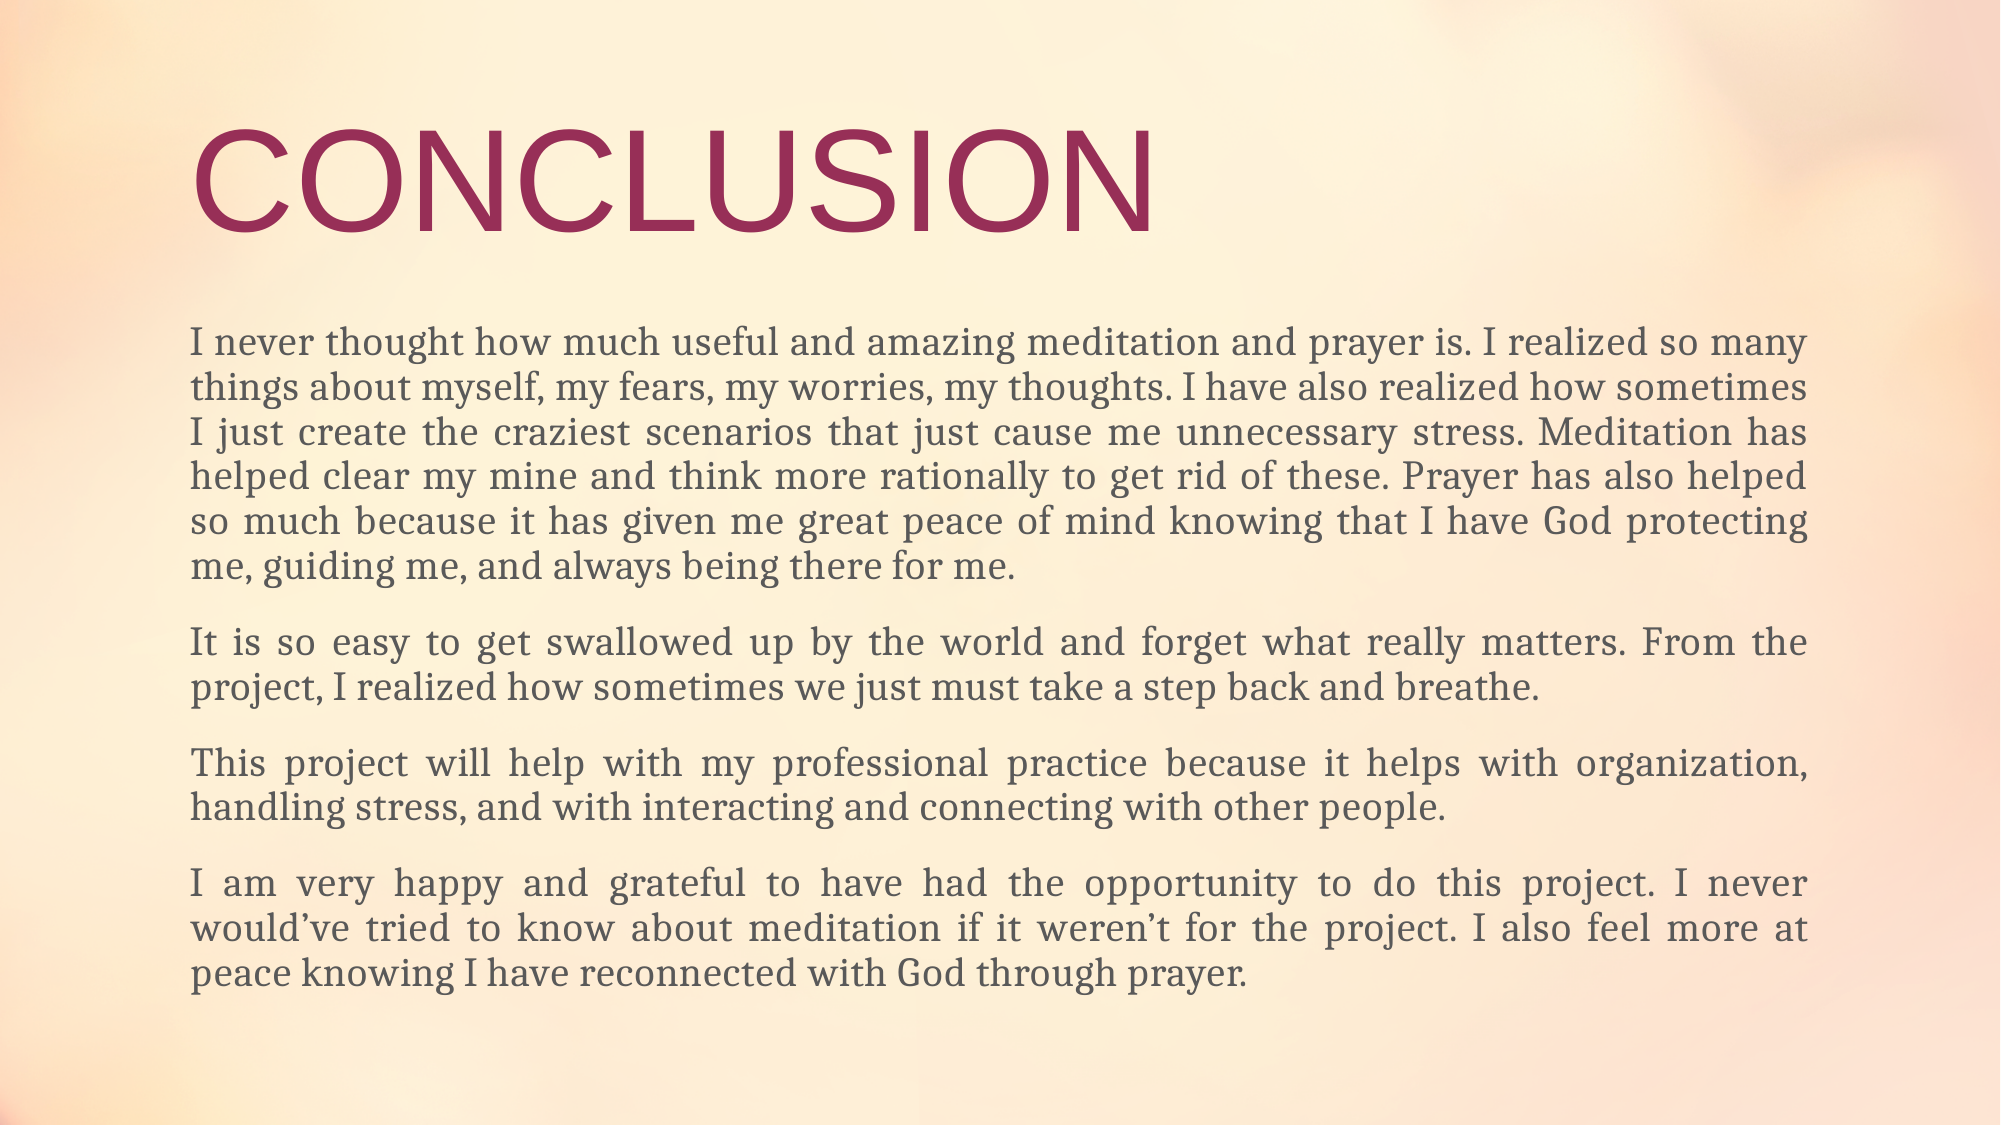

# CONCLUSION
I never thought how much useful and amazing meditation and prayer is. I realized so many things about myself, my fears, my worries, my thoughts. I have also realized how sometimes I just create the craziest scenarios that just cause me unnecessary stress. Meditation has helped clear my mine and think more rationally to get rid of these. Prayer has also helped so much because it has given me great peace of mind knowing that I have God protecting me, guiding me, and always being there for me.
It is so easy to get swallowed up by the world and forget what really matters. From the project, I realized how sometimes we just must take a step back and breathe.
This project will help with my professional practice because it helps with organization, handling stress, and with interacting and connecting with other people.
I am very happy and grateful to have had the opportunity to do this project. I never would’ve tried to know about meditation if it weren’t for the project. I also feel more at peace knowing I have reconnected with God through prayer.